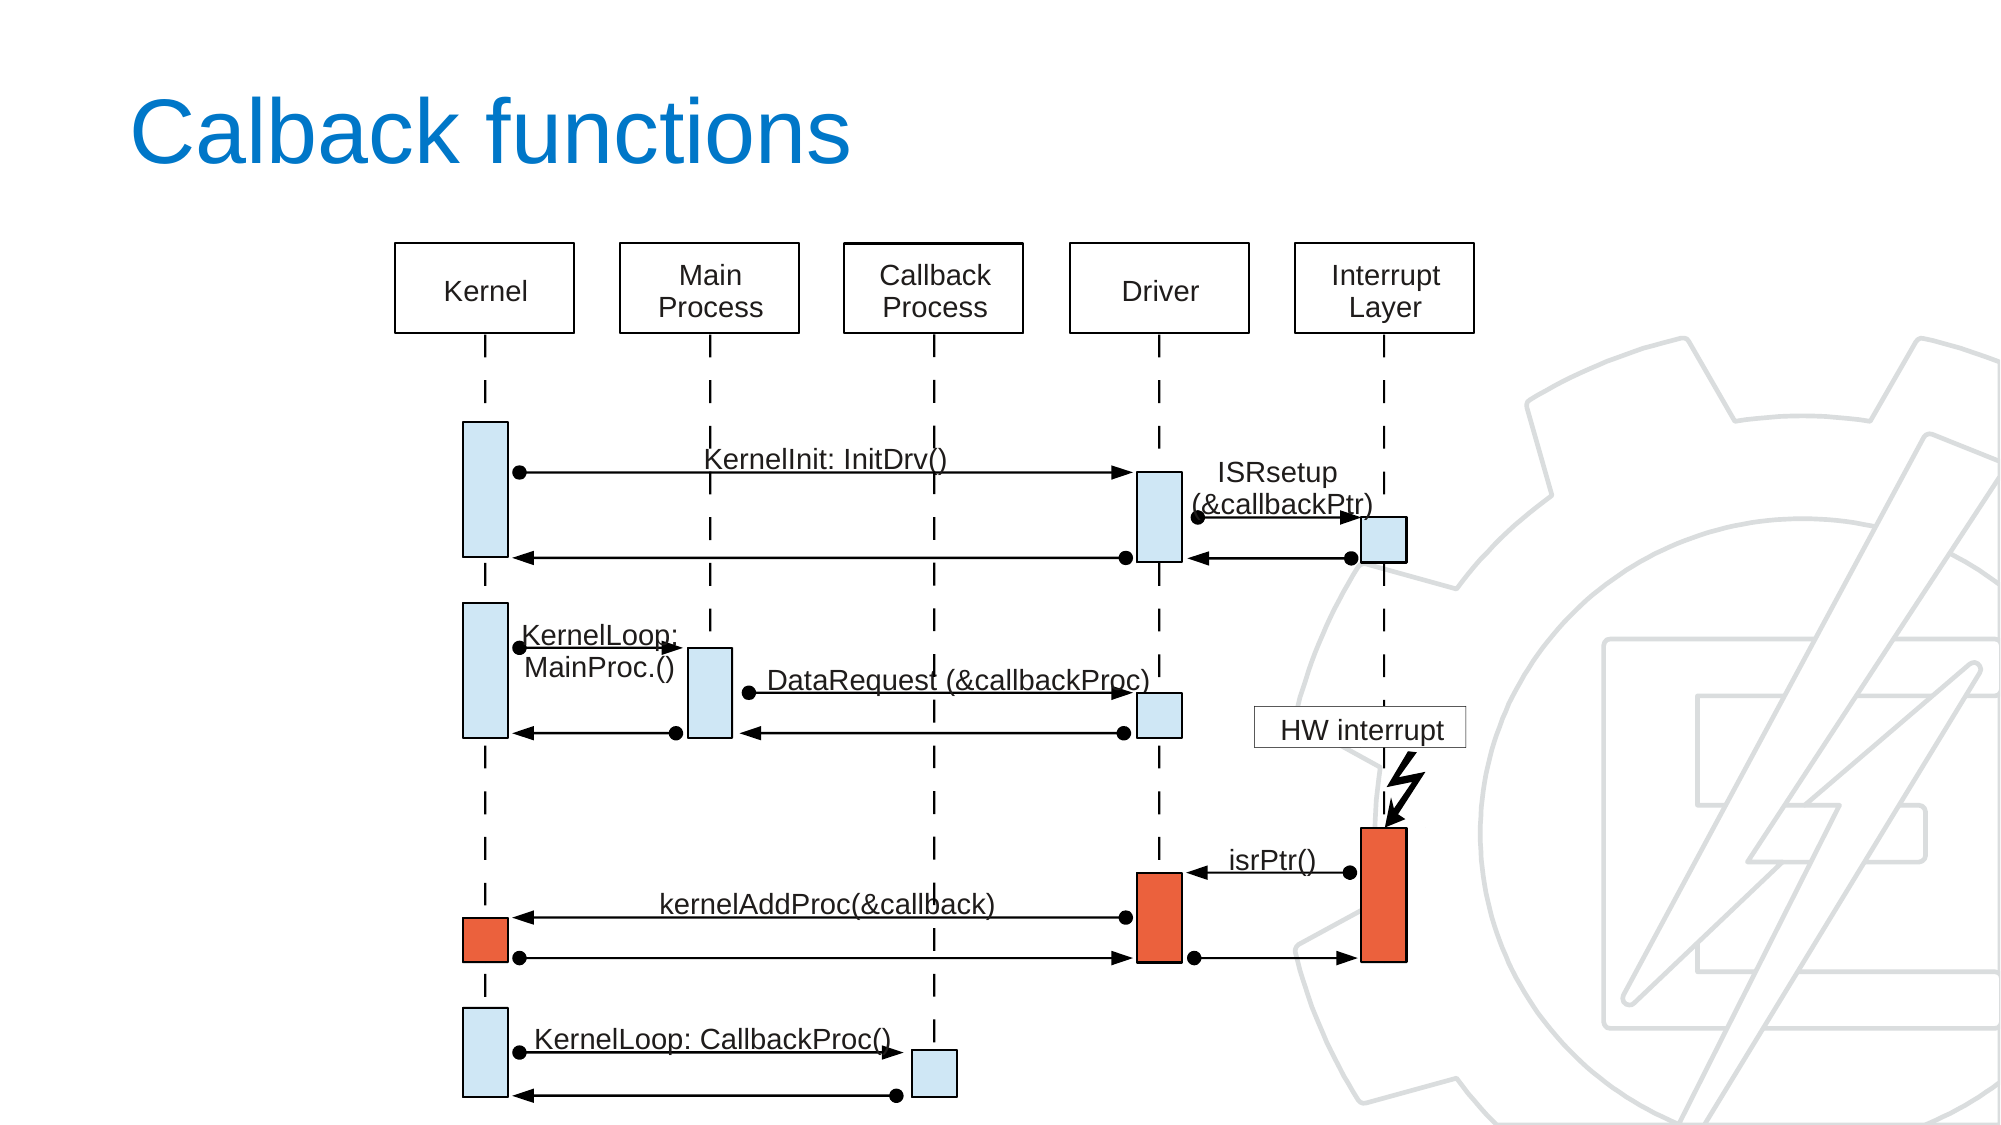

# Calback functions

Main
Interrupt
Kernel
Driver
Process
Layer

ISRsetup

(&callbackPtr)

KernelLoop:

MainProc.()

DataRequest (&callbackProc)

HW interrupt

isrPtr()

kernelAddProc(&callback)

Callback
Process

KernelInit: InitDrv()

KernelLoop: CallbackProc()